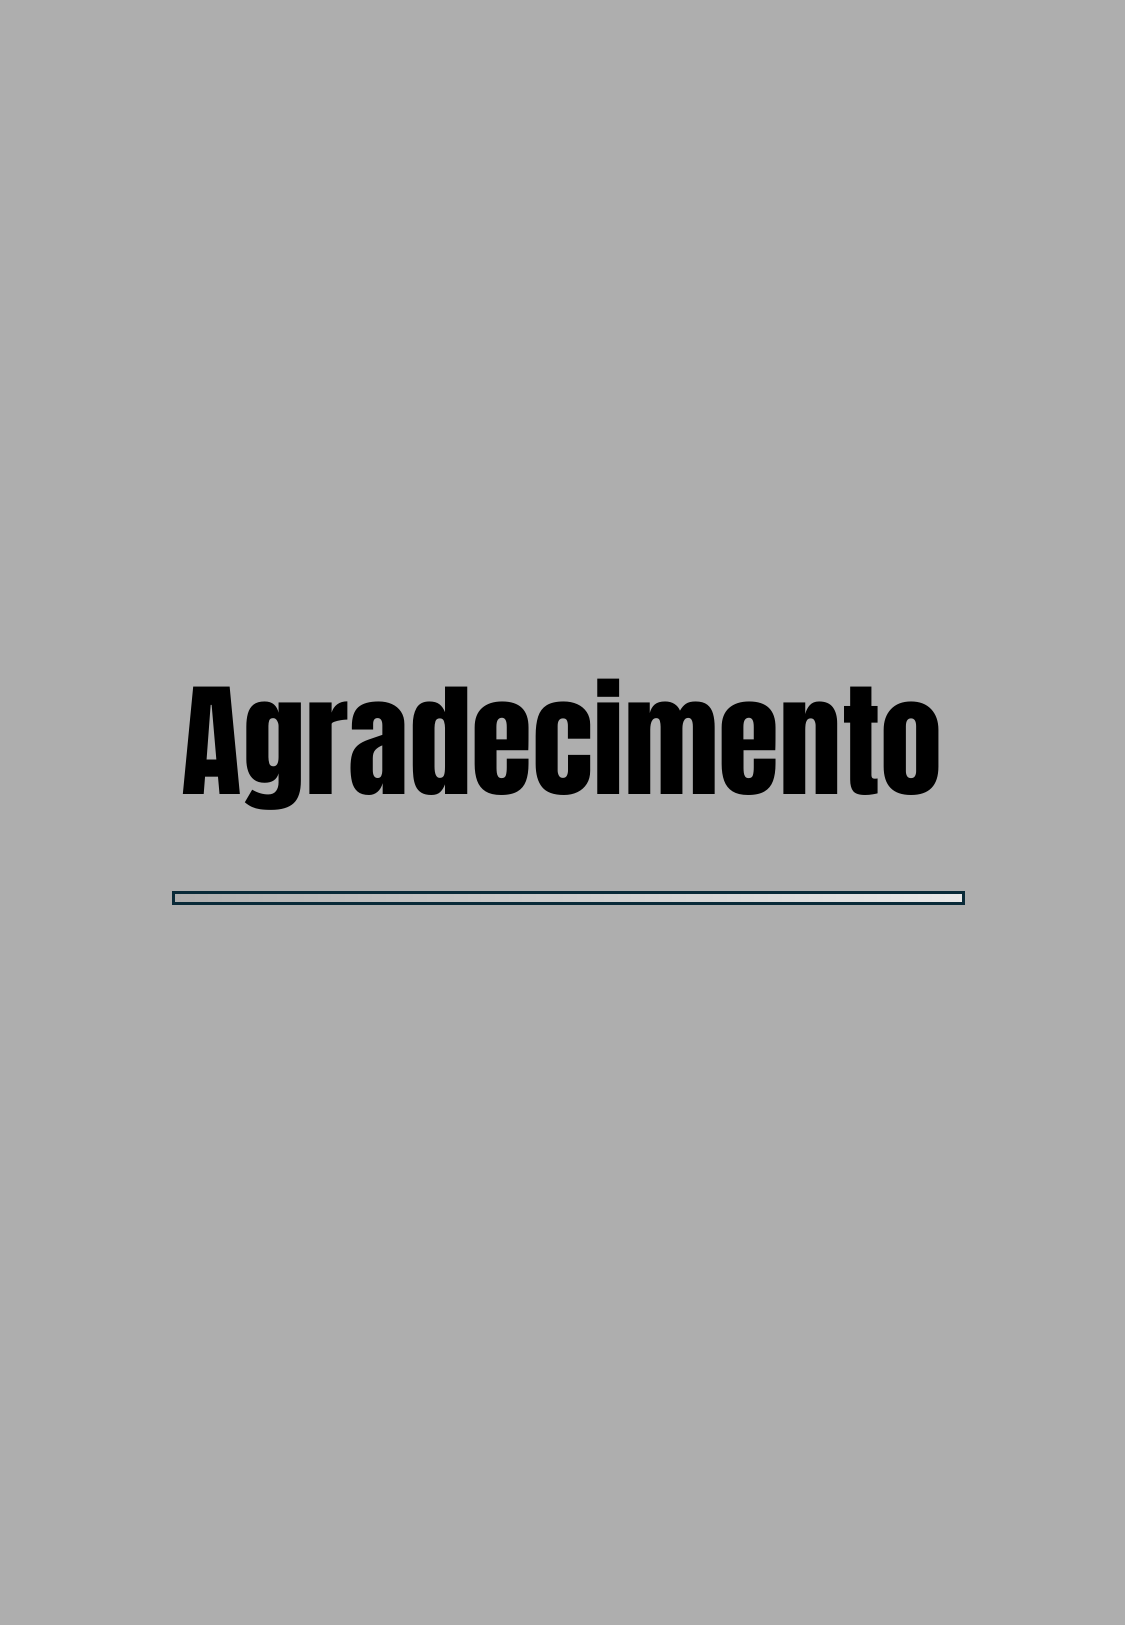

Agradecimento

Diagnósticos Modernos em Psicopatologia Livio Magalhães
18